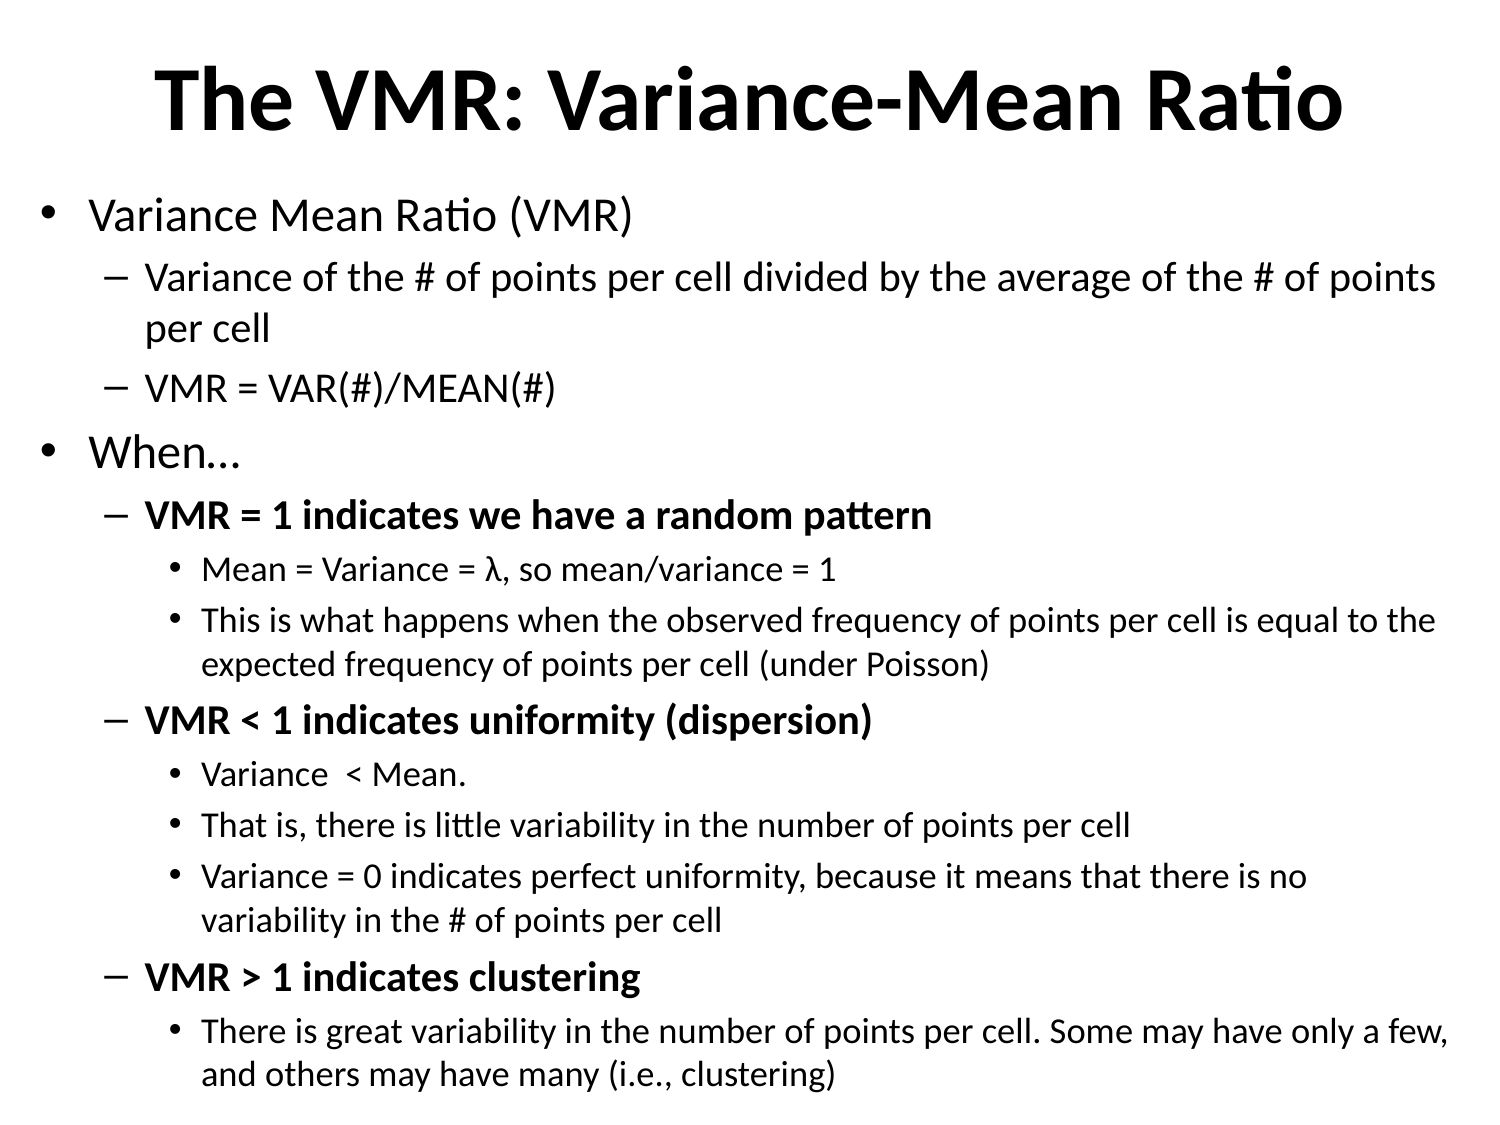

# The VMR: Variance-Mean Ratio
Variance Mean Ratio (VMR)
Variance of the # of points per cell divided by the average of the # of points per cell
VMR = VAR(#)/MEAN(#)
When…
VMR = 1 indicates we have a random pattern
Mean = Variance = λ, so mean/variance = 1
This is what happens when the observed frequency of points per cell is equal to the expected frequency of points per cell (under Poisson)
VMR < 1 indicates uniformity (dispersion)
Variance  < Mean.
That is, there is little variability in the number of points per cell
Variance = 0 indicates perfect uniformity, because it means that there is no variability in the # of points per cell
VMR > 1 indicates clustering
There is great variability in the number of points per cell. Some may have only a few, and others may have many (i.e., clustering)